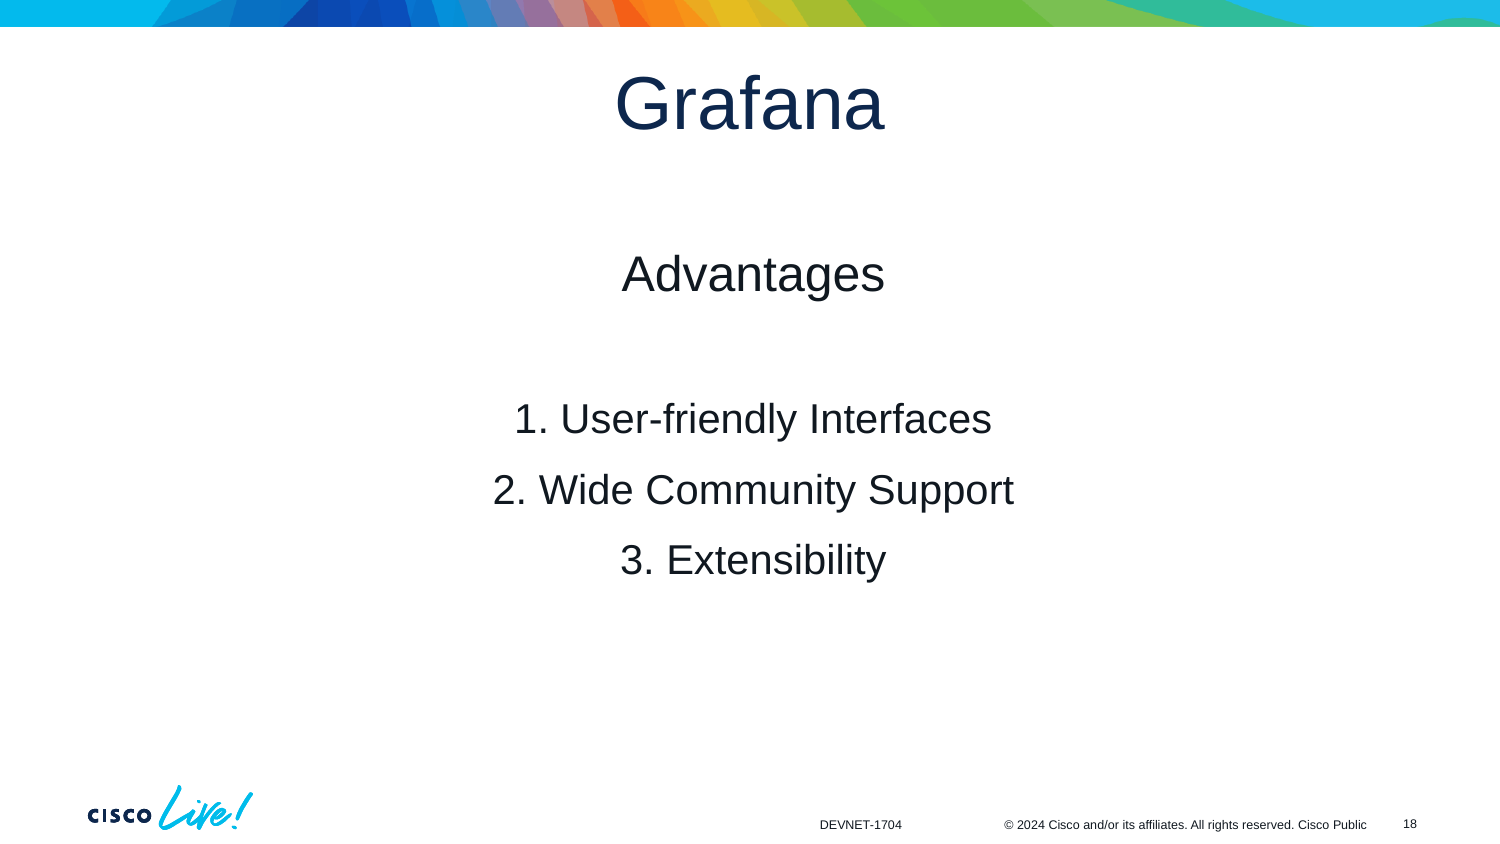

# Grafana

Advantages

1. User-friendly Interfaces
2. Wide Community Support
3. Extensibility

18
DEVNET-1704